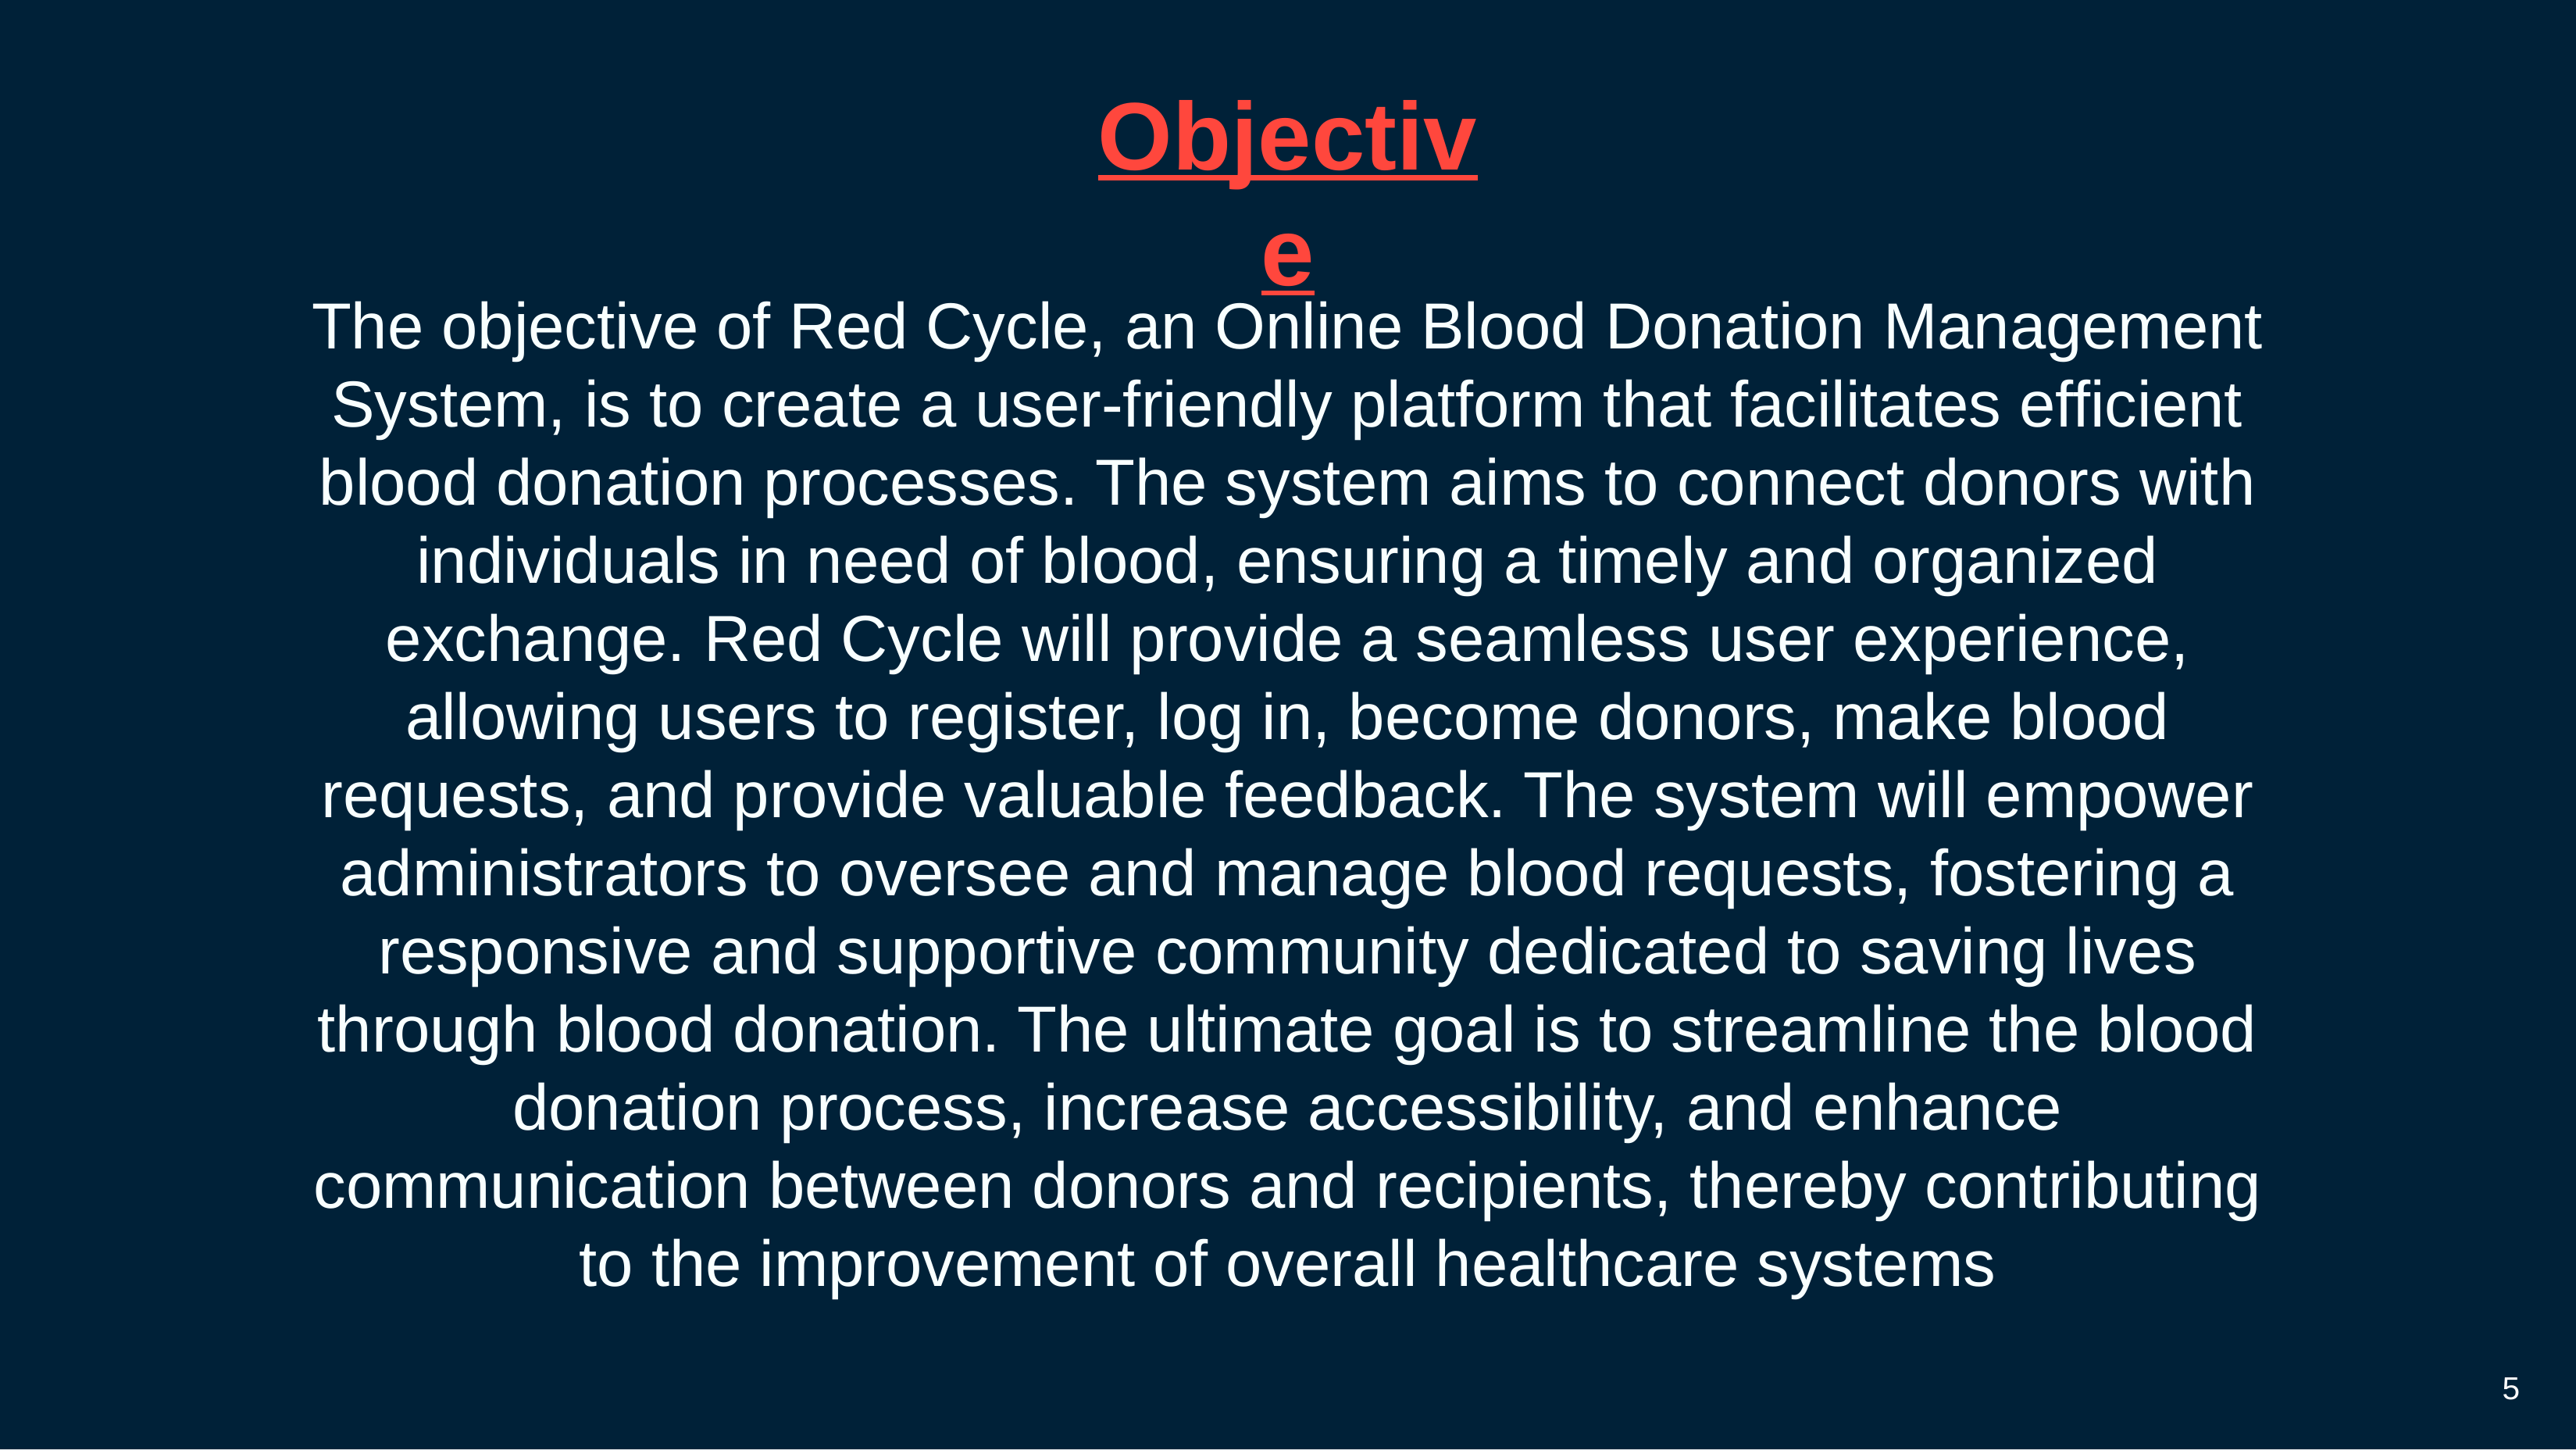

# Objective
The objective of Red Cycle, an Online Blood Donation Management System, is to create a user-friendly platform that facilitates efficient blood donation processes. The system aims to connect donors with individuals in need of blood, ensuring a timely and organized exchange. Red Cycle will provide a seamless user experience, allowing users to register, log in, become donors, make blood requests, and provide valuable feedback. The system will empower administrators to oversee and manage blood requests, fostering a responsive and supportive community dedicated to saving lives through blood donation. The ultimate goal is to streamline the blood donation process, increase accessibility, and enhance communication between donors and recipients, thereby contributing to the improvement of overall healthcare systems
5